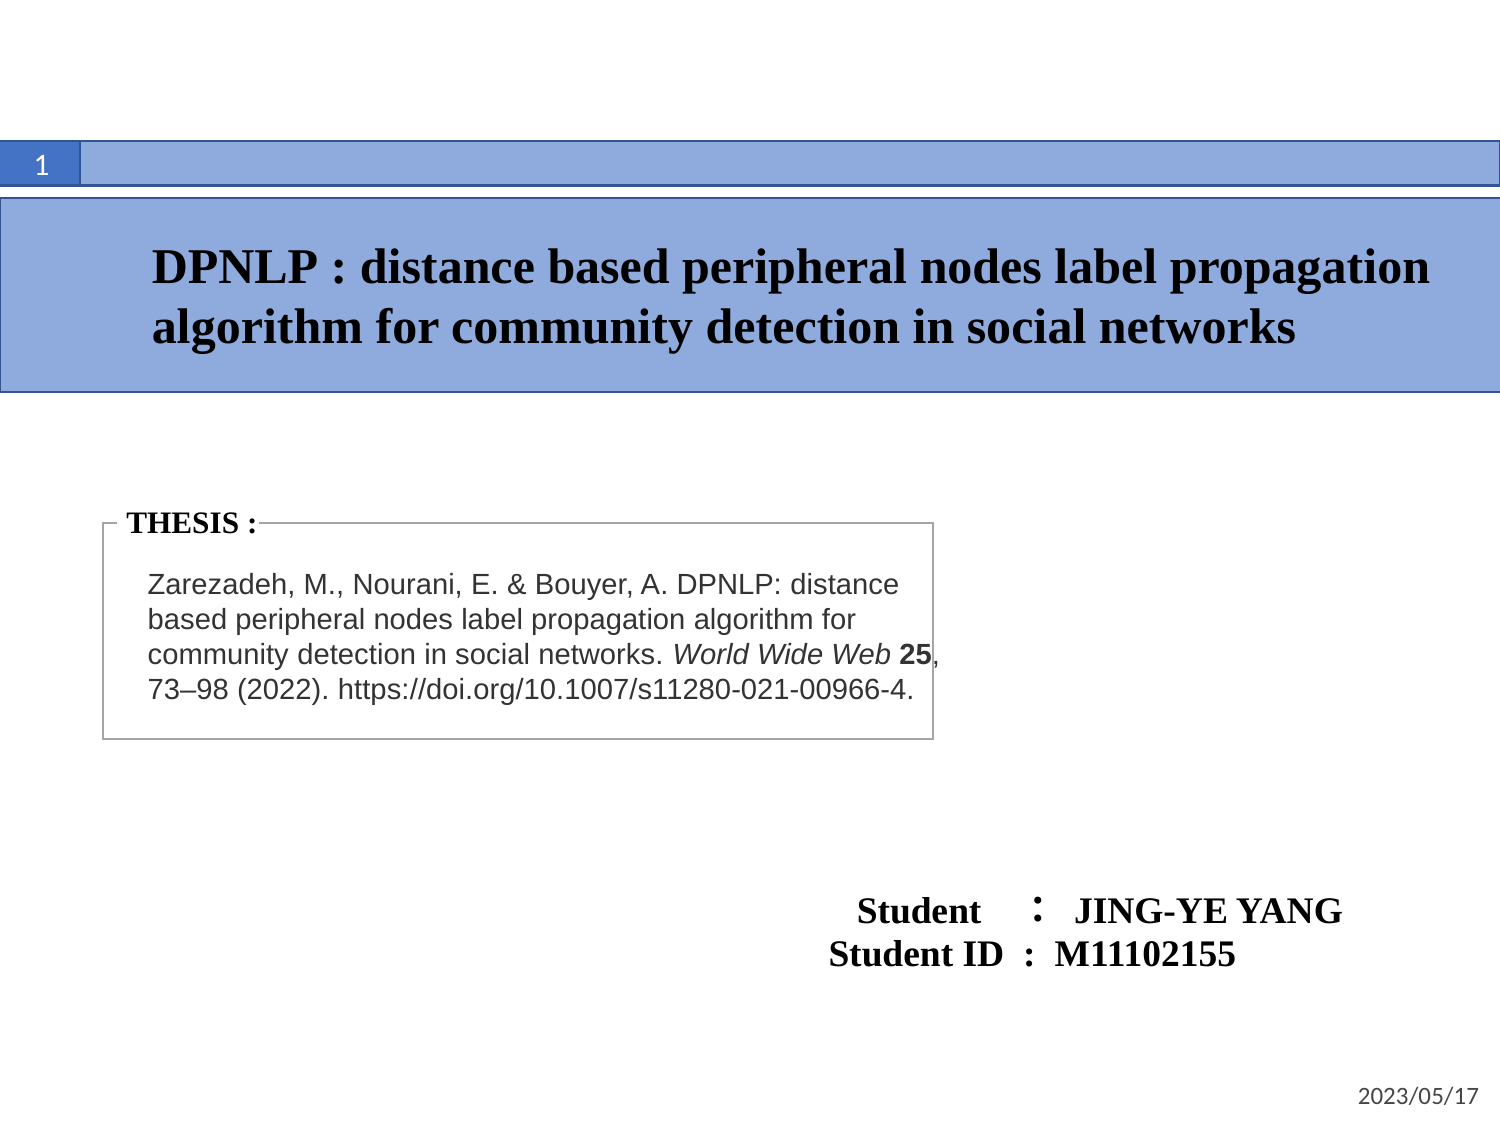

1

DPNLP : distance based peripheral nodes label propagation algorithm for community detection in social networks

THESIS :

Zarezadeh, M., Nourani, E. & Bouyer, A. DPNLP: distance based peripheral nodes label propagation algorithm for community detection in social networks. World Wide Web 25, 73–98 (2022). https://doi.org/10.1007/s11280-021-00966-4.

    Student   ： JING-YE YANG
 Student ID  :  M11102155

2023/05/17